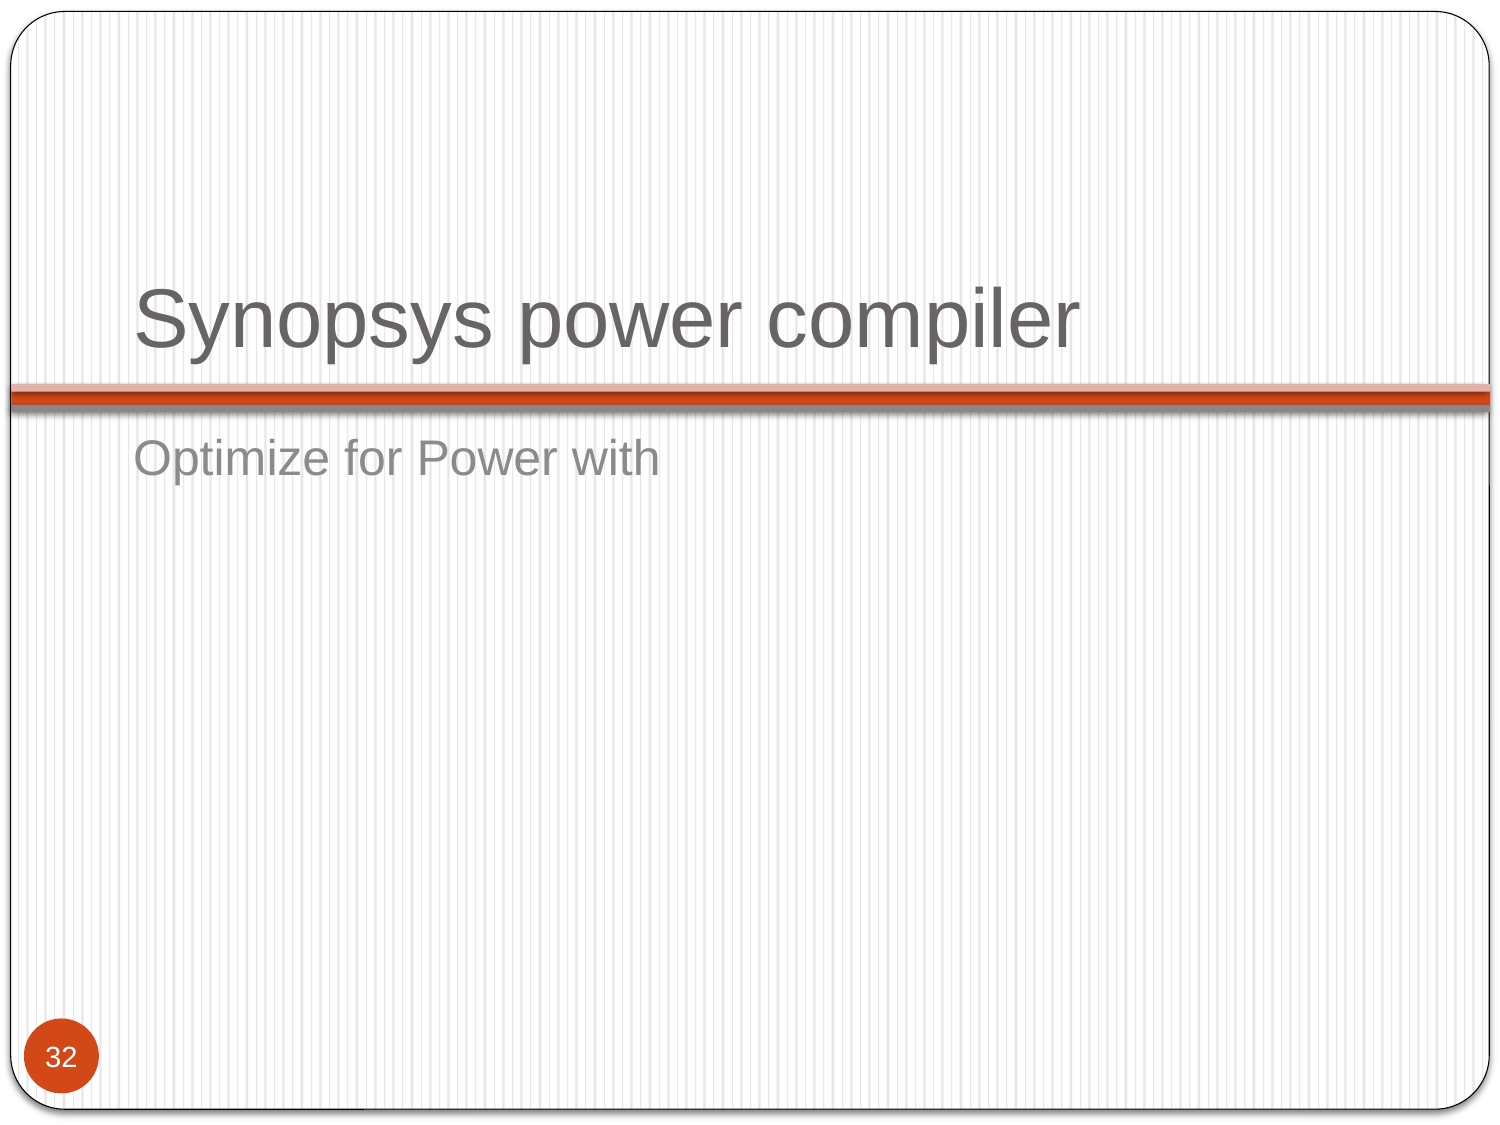

# Synopsys power compiler
Optimize for Power with
32